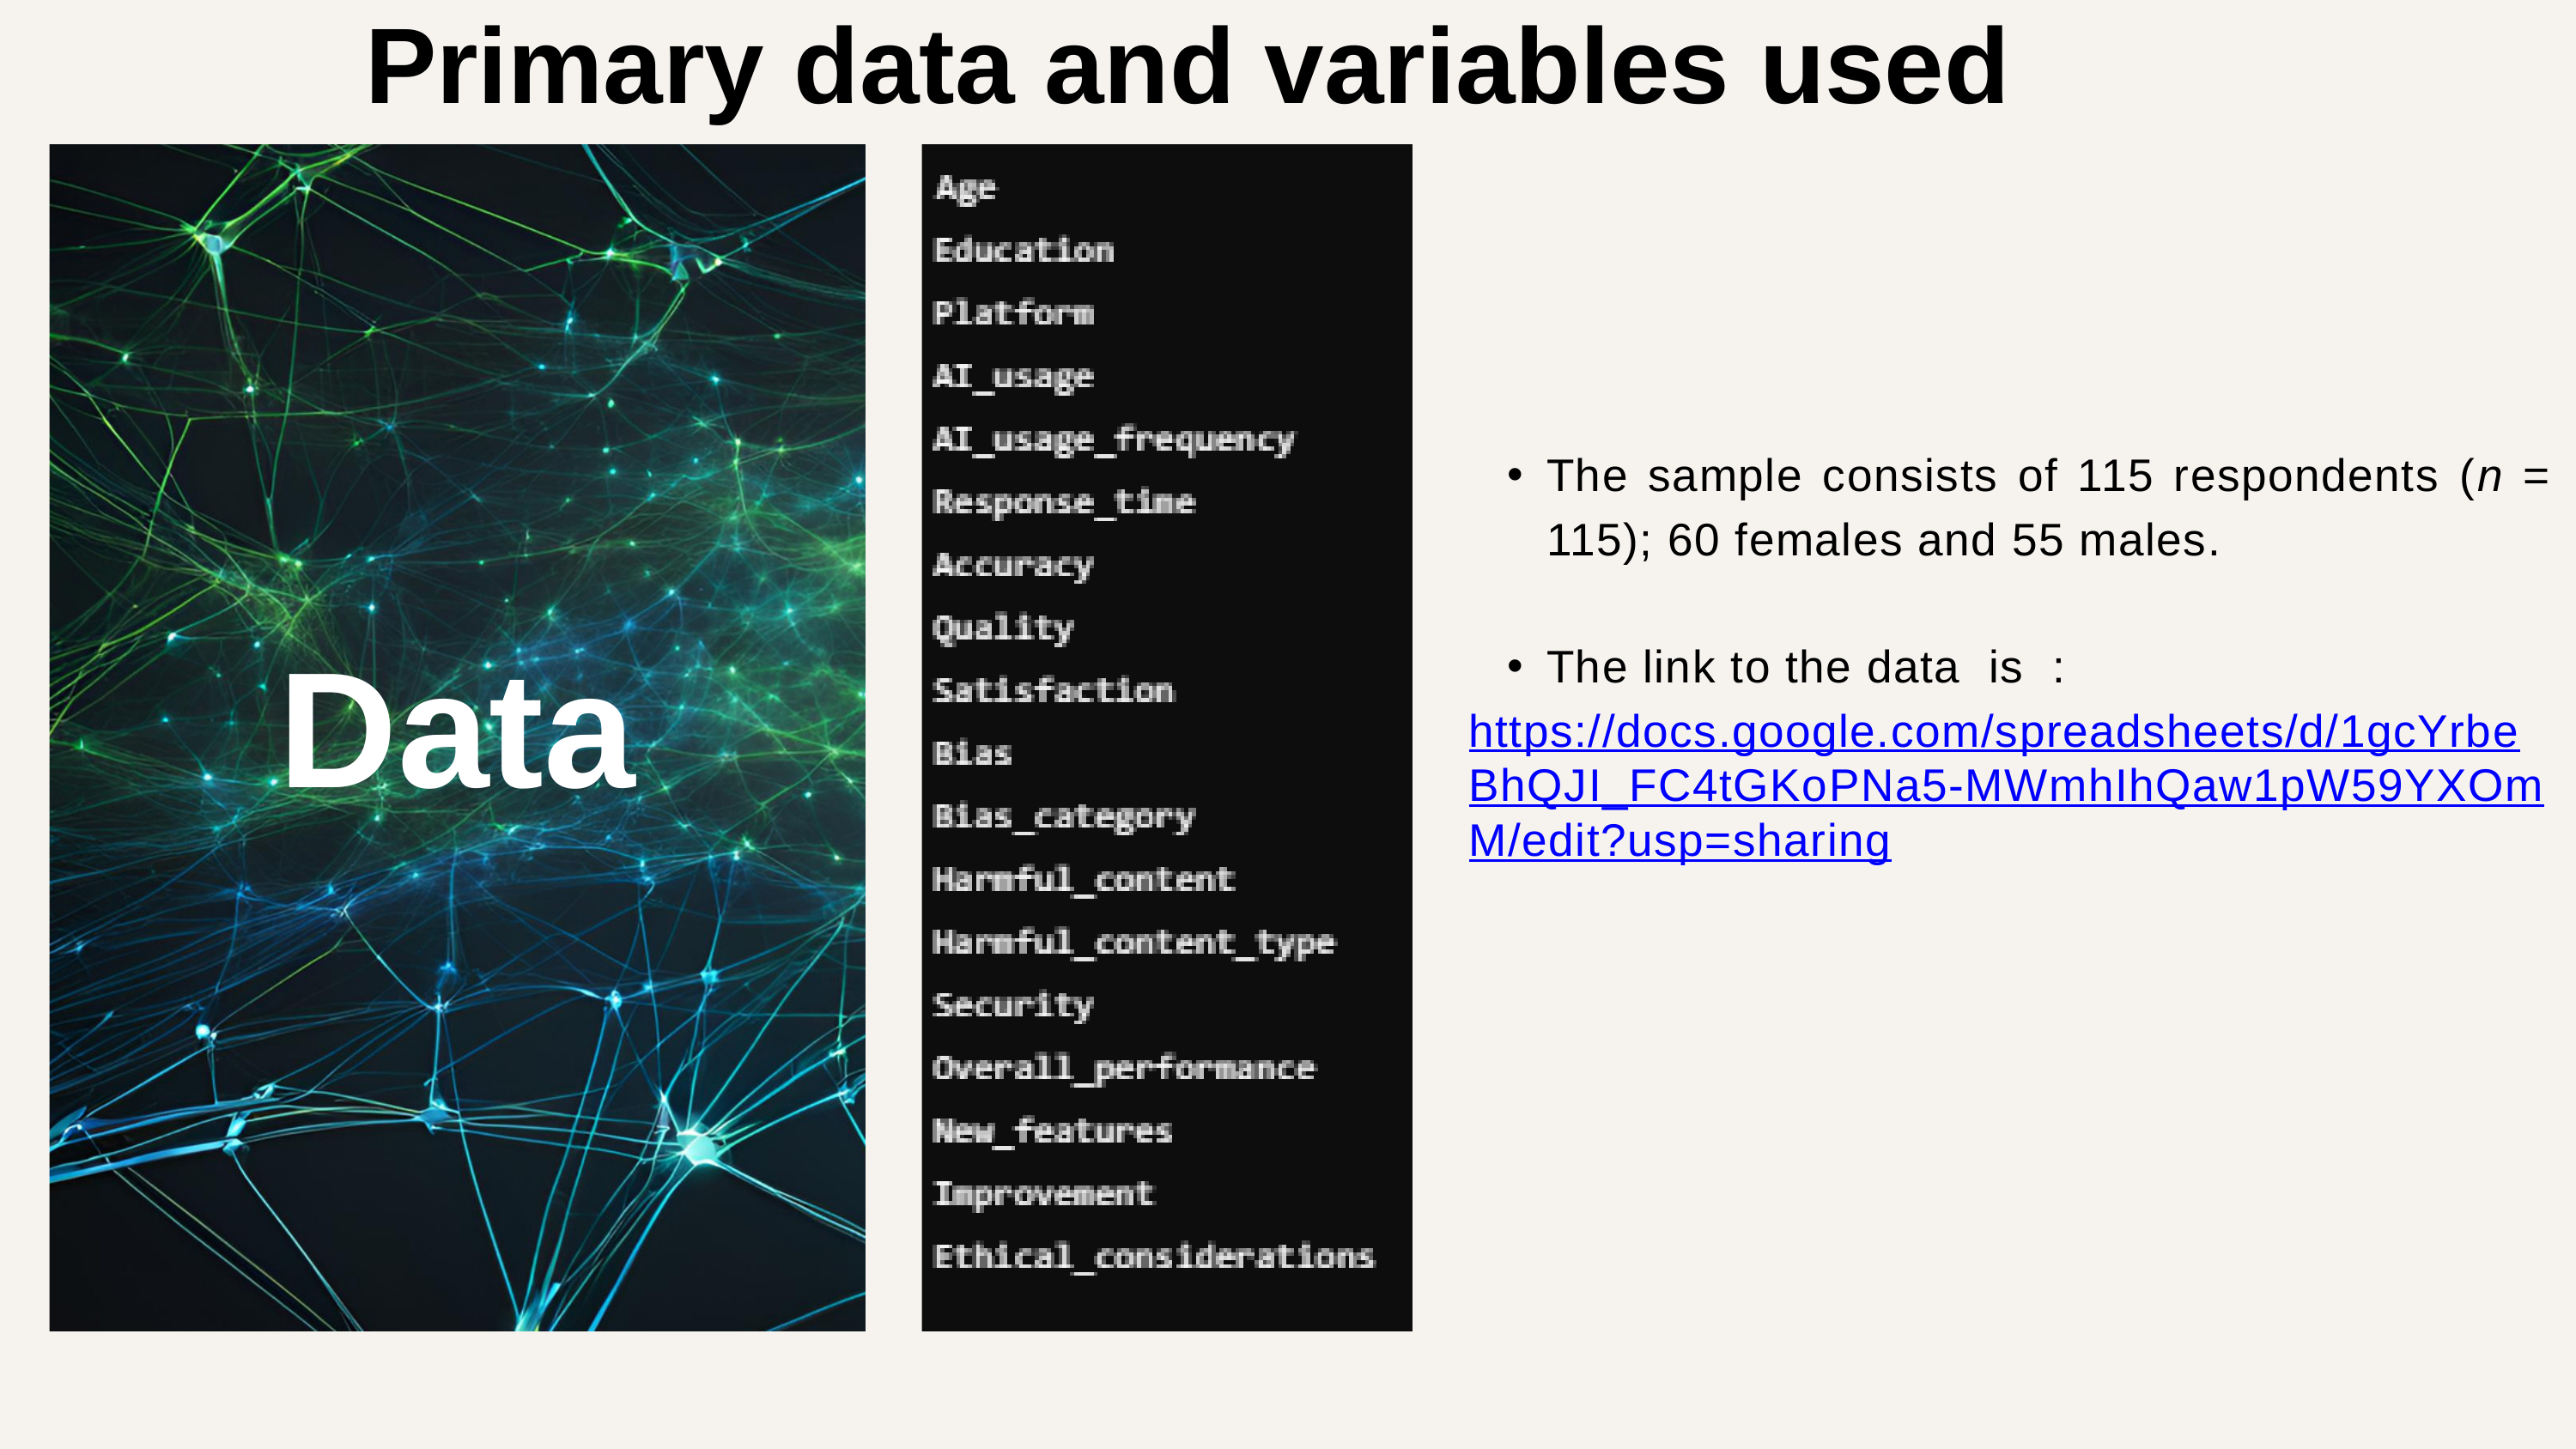

Primary data and variables used

The sample consists of 115 respondents (n = 115); 60 females and 55 males.

The link to the data  is  :
https://docs.google.com/spreadsheets/d/1gcYrbeBhQJI_FC4tGKoPNa5-MWmhIhQaw1pW59YXOmM/edit?usp=sharing

Data